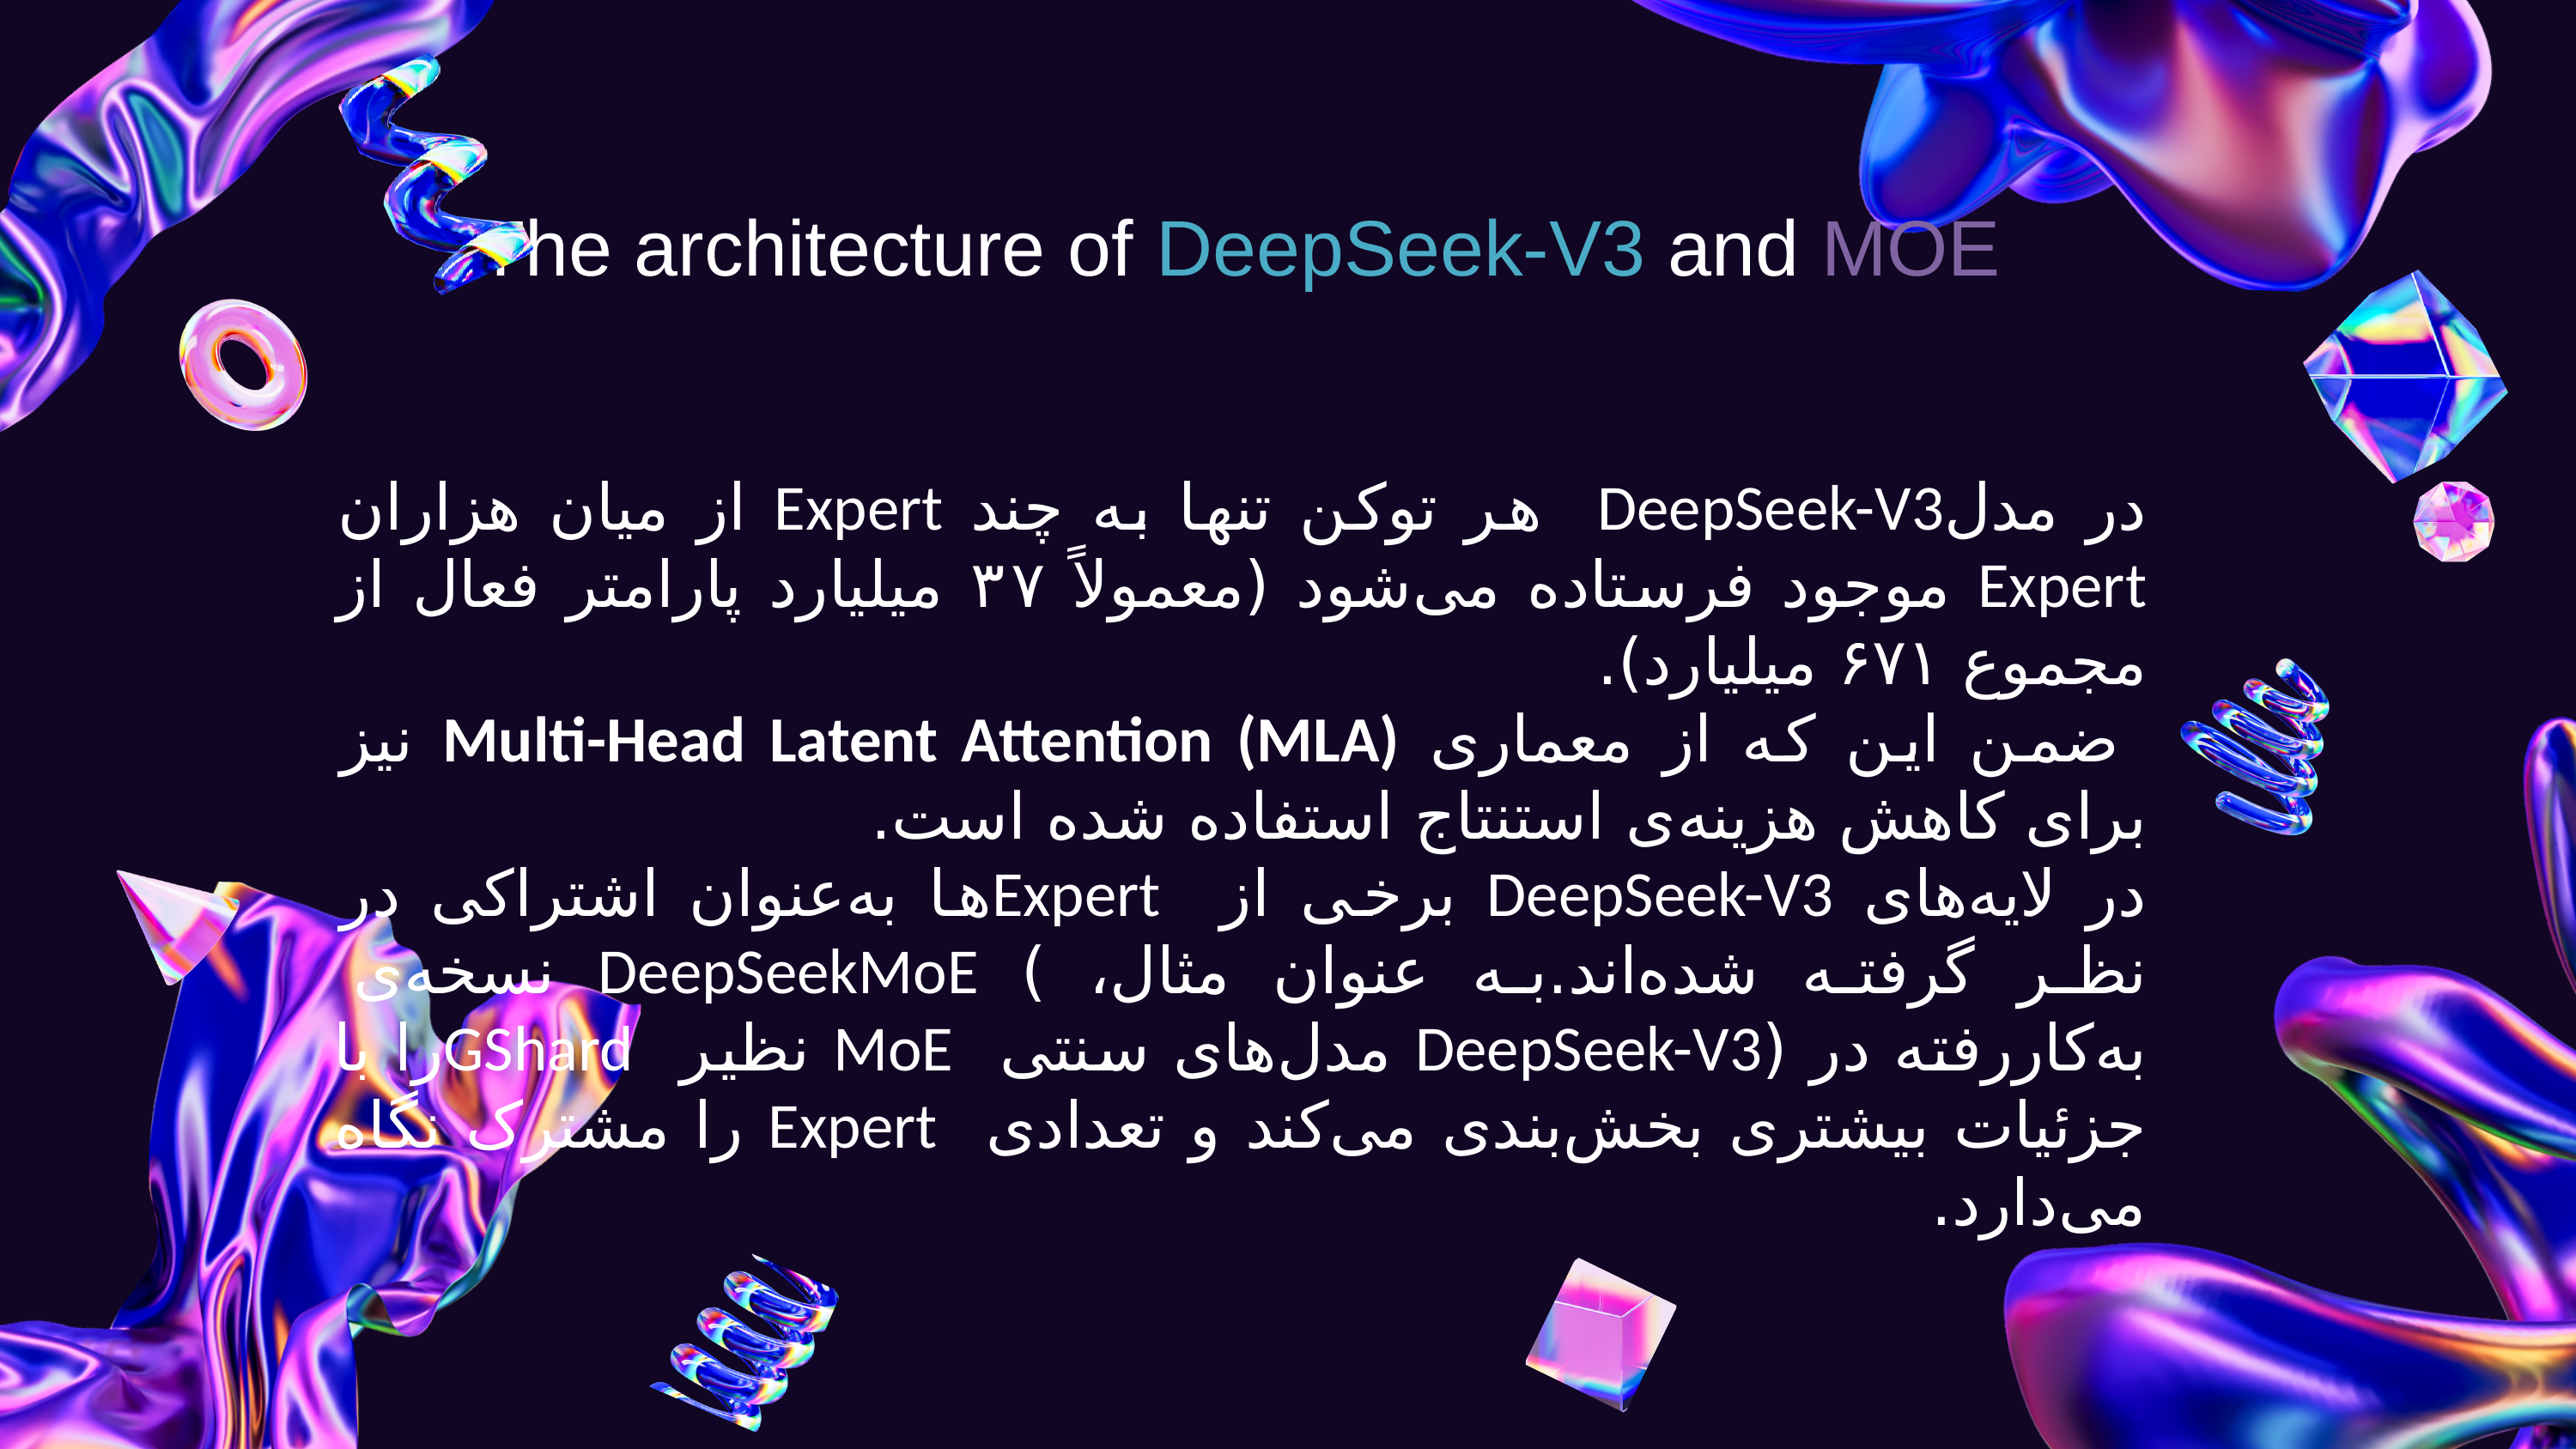

The architecture of DeepSeek-V3 and MOE

در مدلDeepSeek-V3  هر توکن تنها به چند Expert از میان هزاران Expert موجود فرستاده می‌شود (معمولاً ۳۷ میلیارد پارامتر فعال از مجموع ۶۷۱ میلیارد).
 ضمن این که از معماری Multi-Head Latent Attention (MLA) نیز برای کاهش هزینه‌ی استنتاج استفاده شده است.
در لایه‌های DeepSeek-V3 برخی از  Expertها به‌عنوان اشتراکی در نظر گرفته شده‌اند.به عنوان مثال، ) DeepSeekMoE نسخه‌ی به‌کاررفته در (DeepSeek-V3 مدل‌های سنتی  MoE نظیر  GShardرا با جزئیات بیشتری بخش‌بندی می‌کند و تعدادی  Expert را مشترک نگاه می‌دارد.